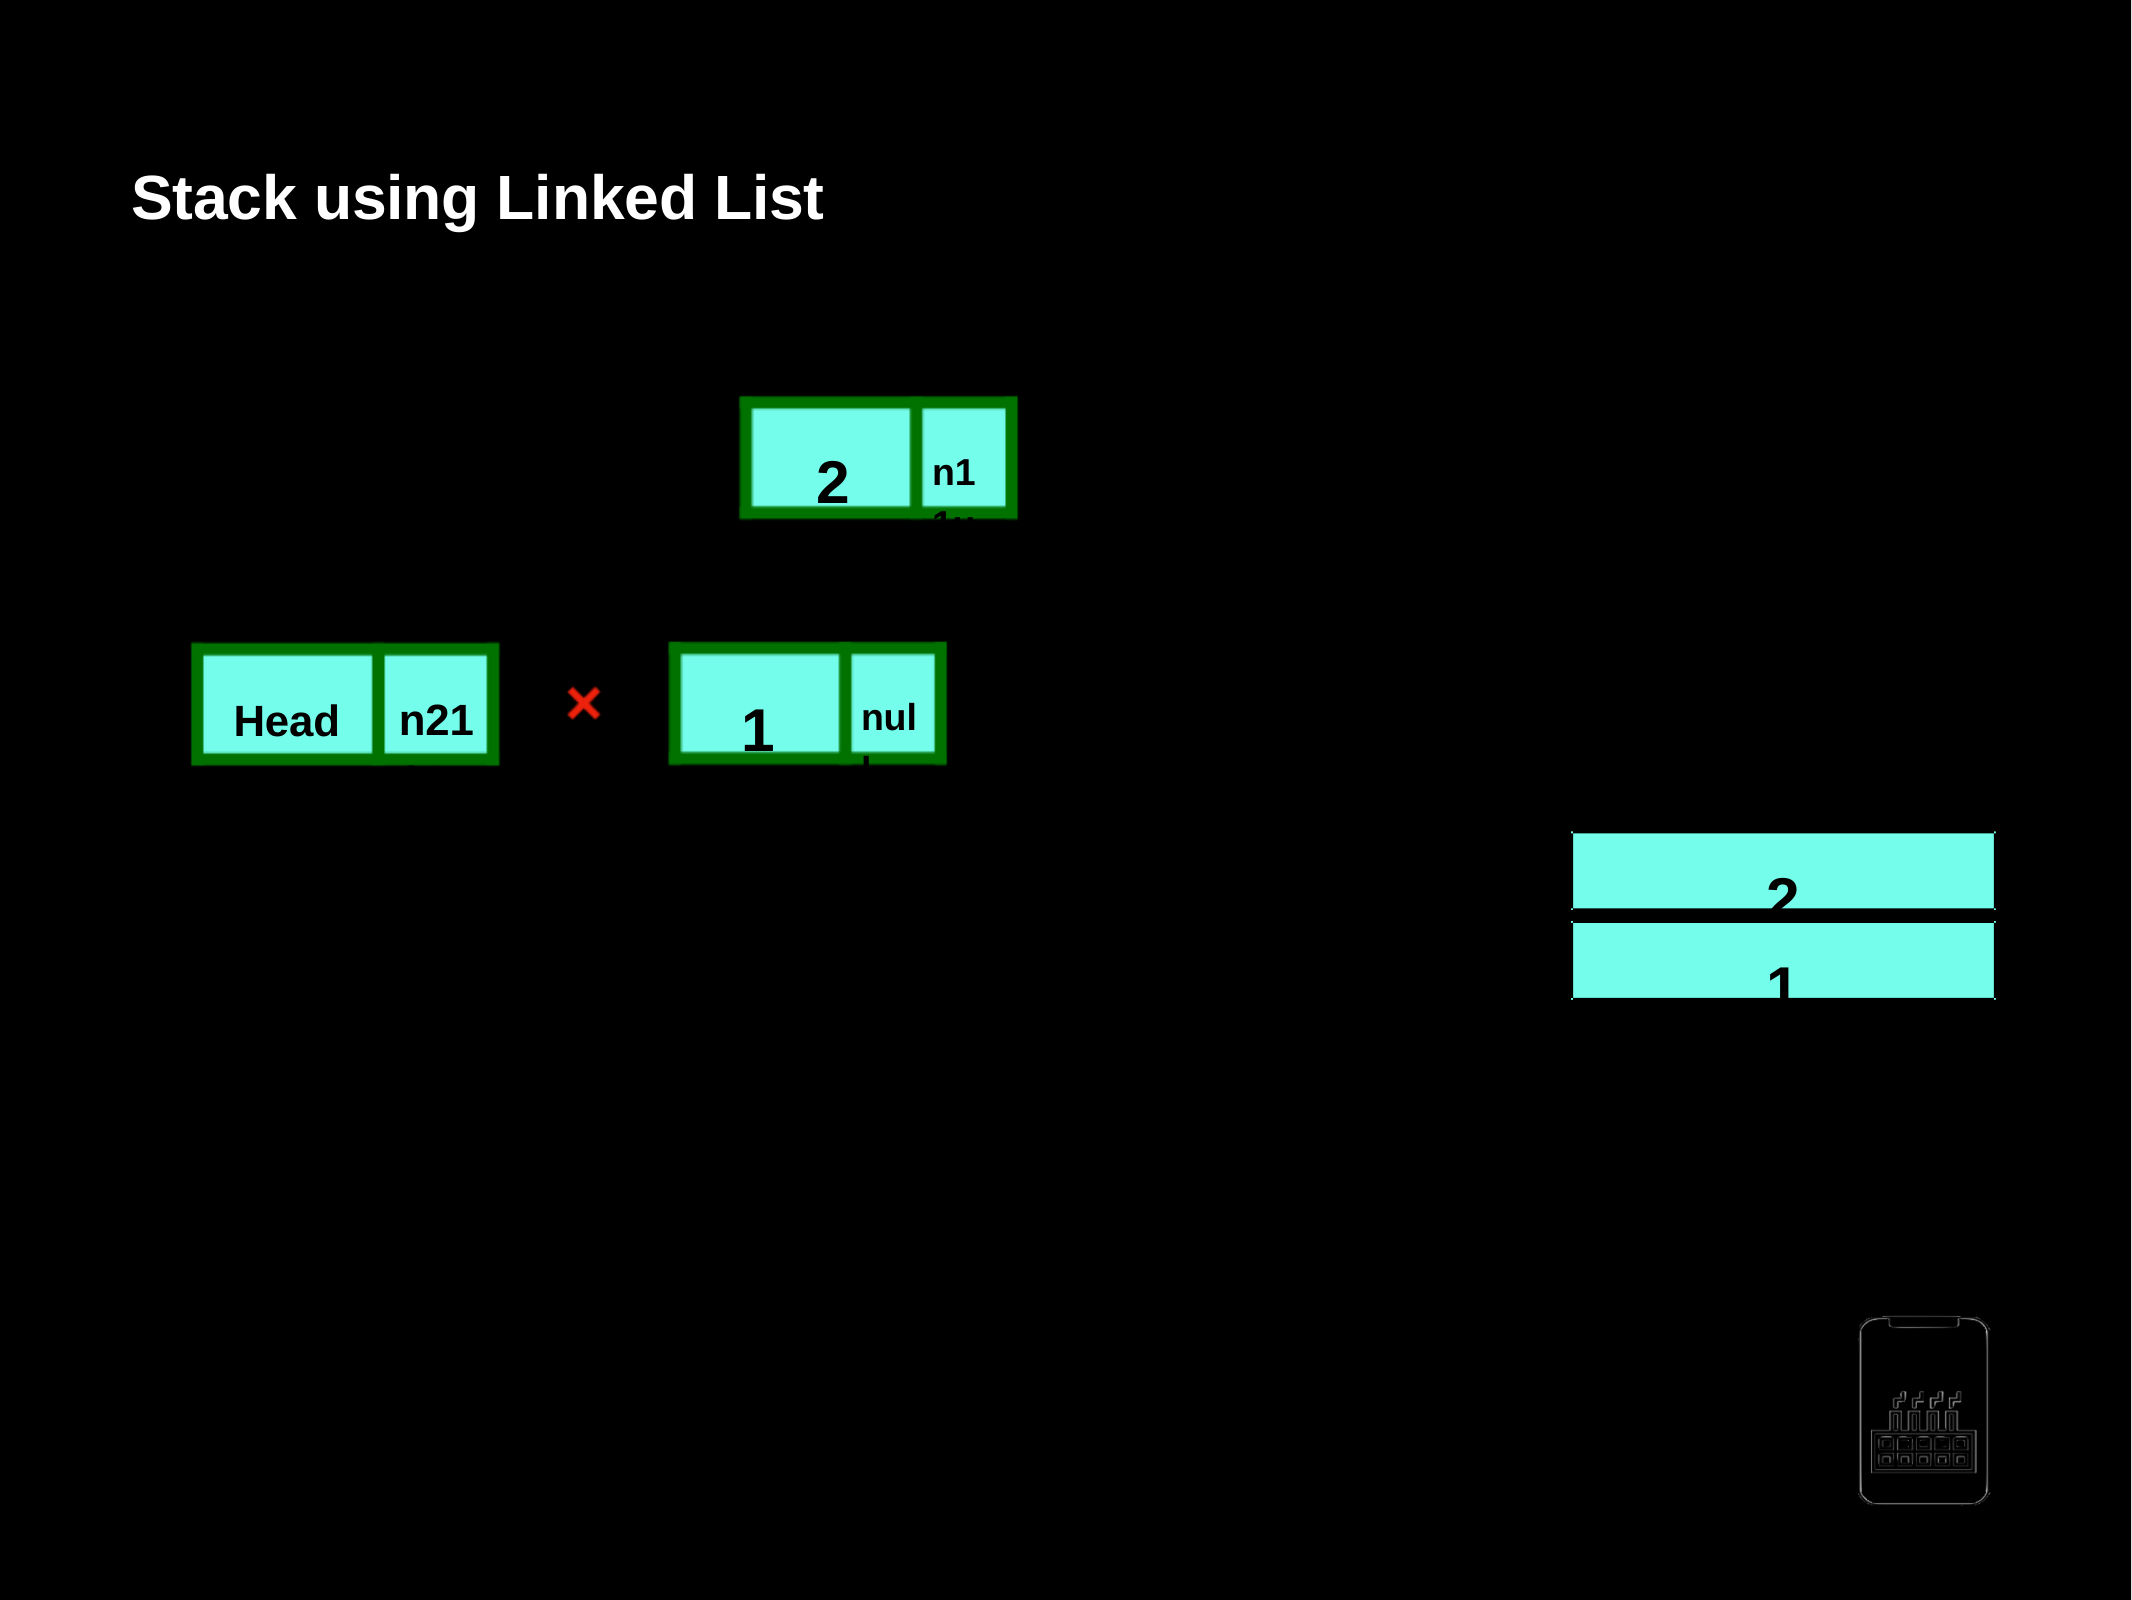

Stack using Linked List
push() Method

2
n1 1u 1l l
222

1
n21 21u 21l l
Head
null
111
2 1

AppMillers
www.appmillers.com